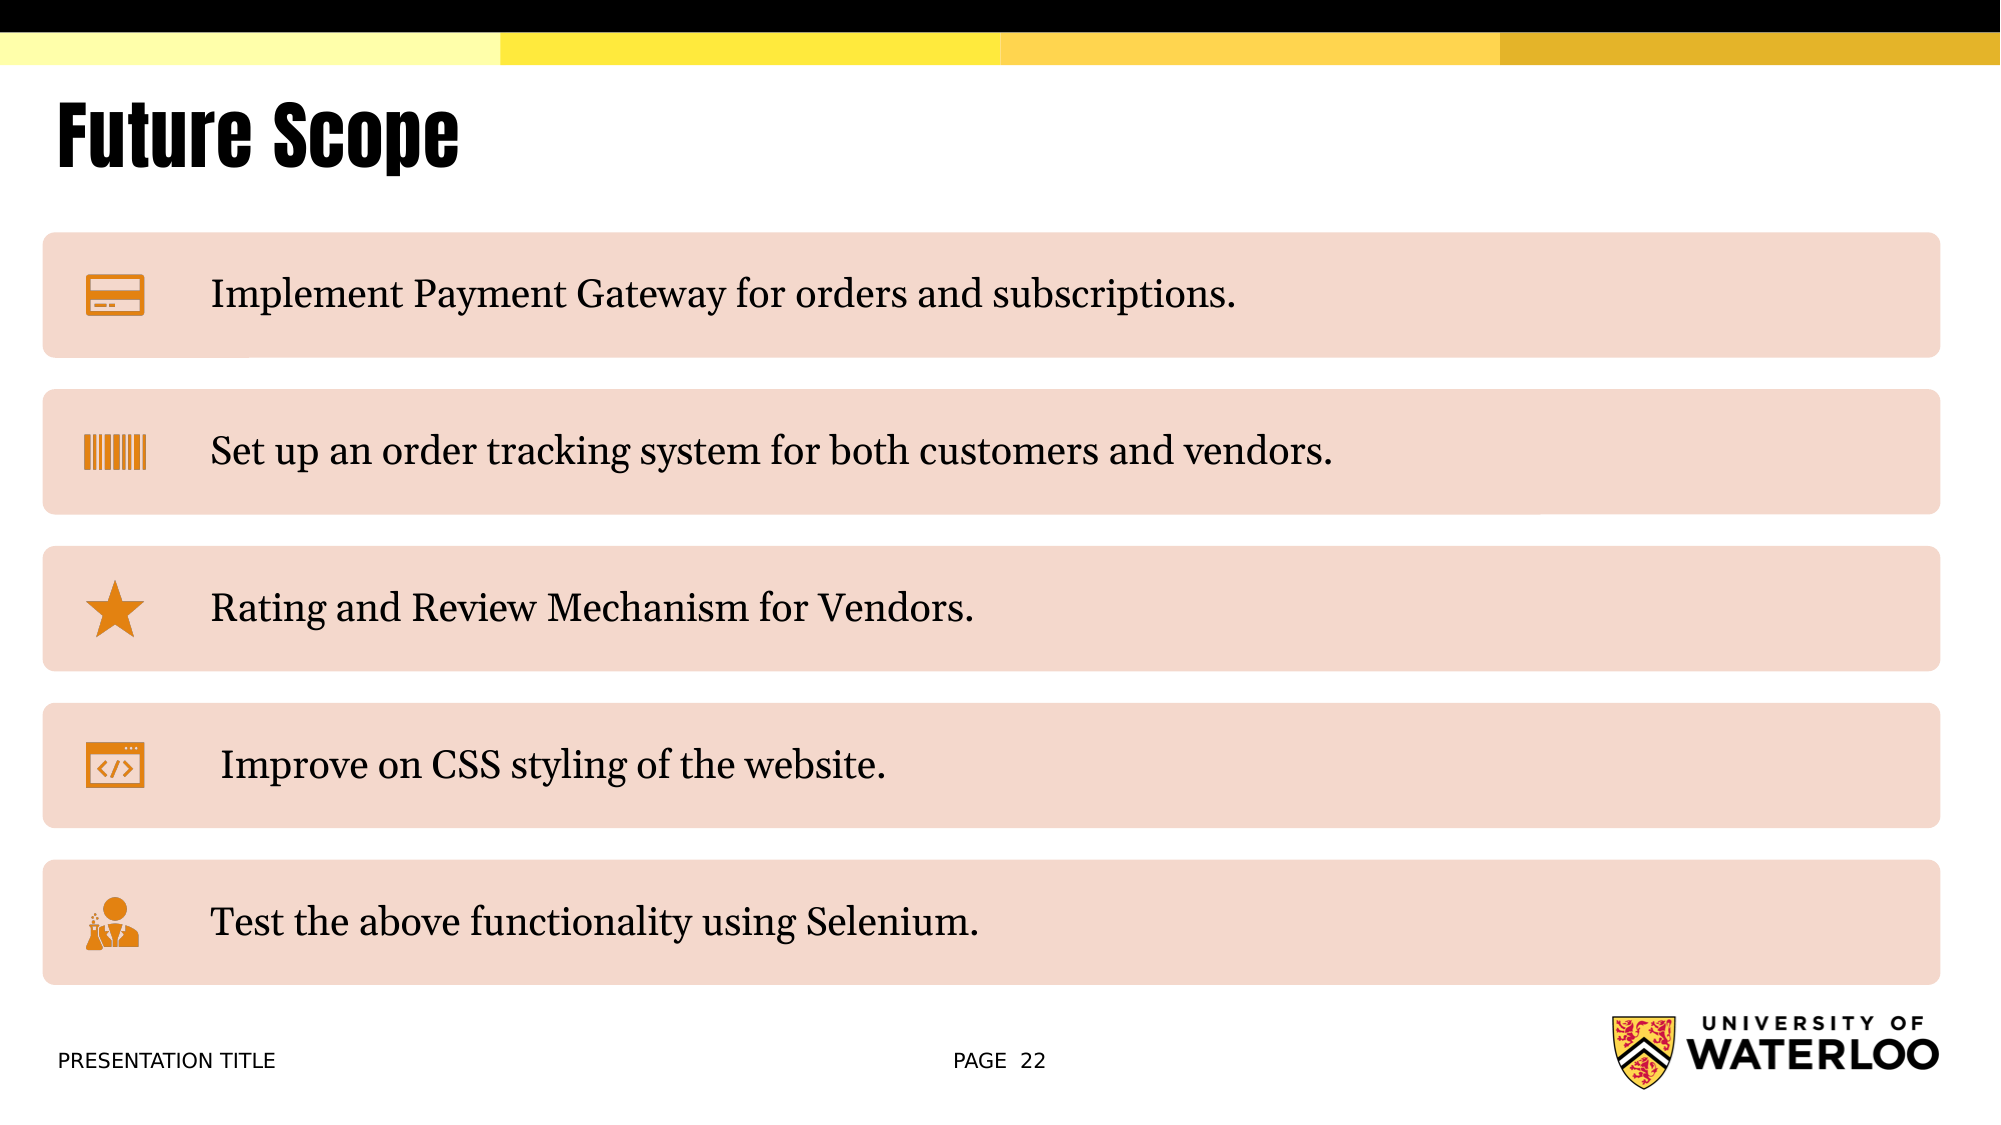

# Future Scope
 Implement Payment Gateway for orders and subscriptions.
 Set up an order tracking system for both customers and vendors.
 Rating and Review Mechanism for Vendors.
  Improve on CSS styling of the website.
 Test the above functionality using Selenium.
PRESENTATION TITLE
PAGE  22